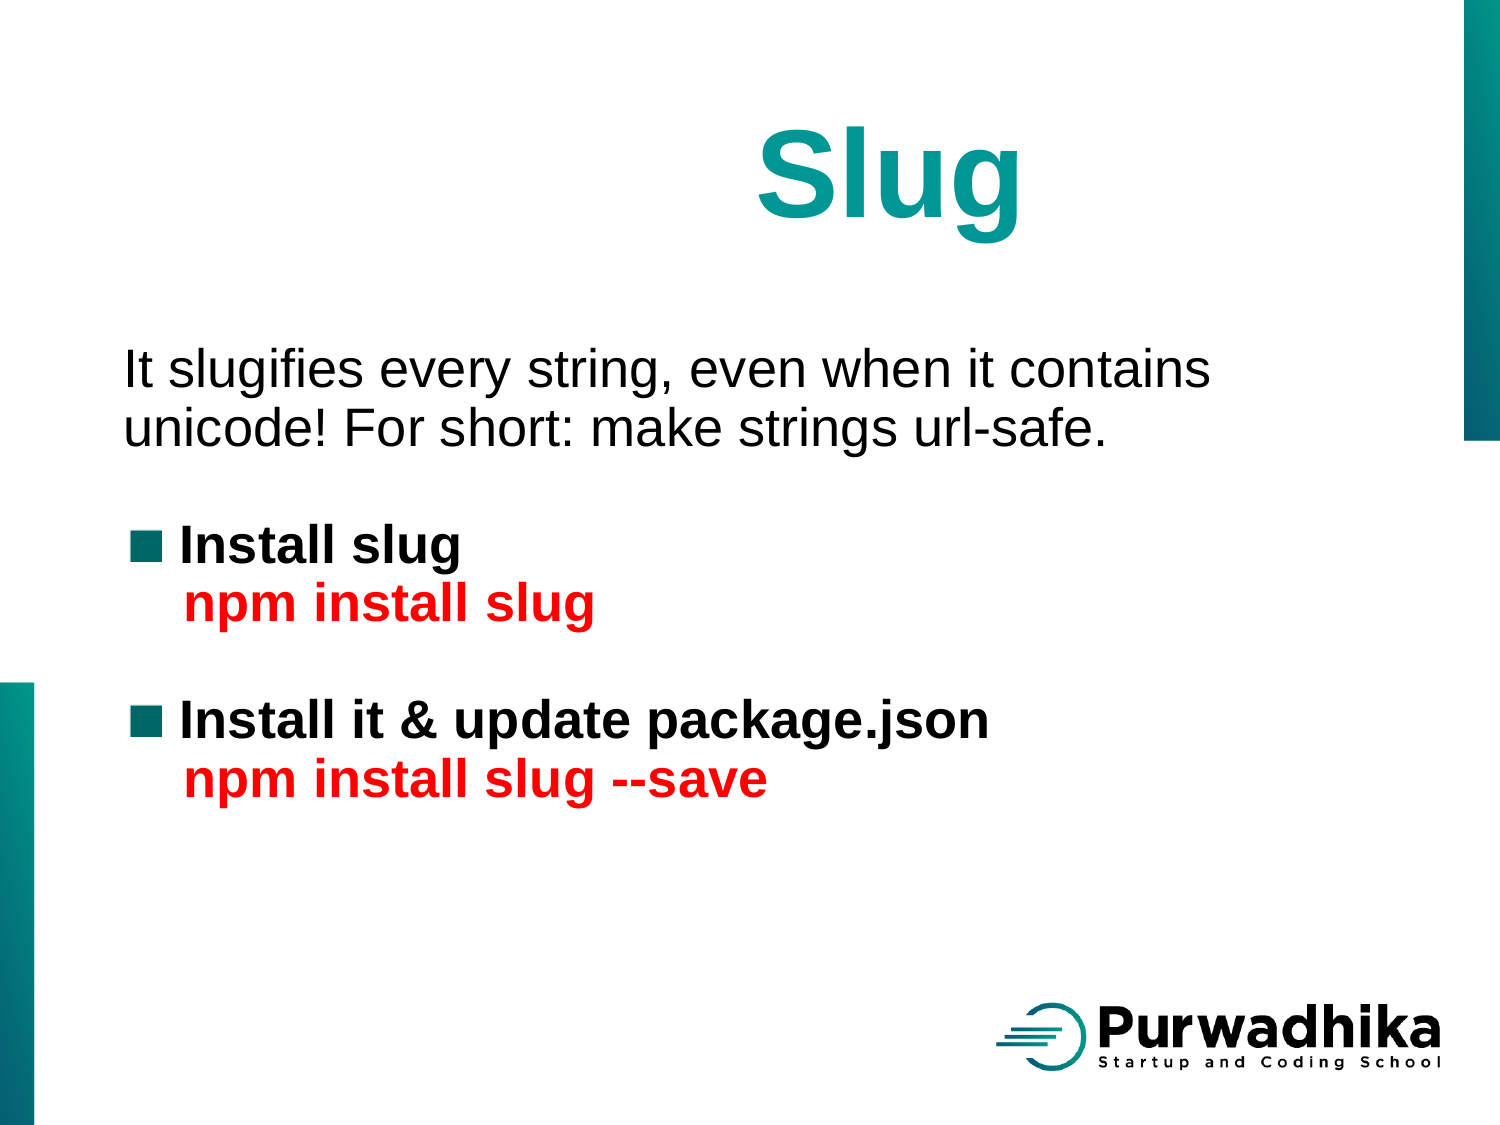

Slug

It slugifies every string, even when it contains unicode! For short: make strings url-safe.

Install slug
    npm install slug

Install it & update package.json
    npm install slug --save